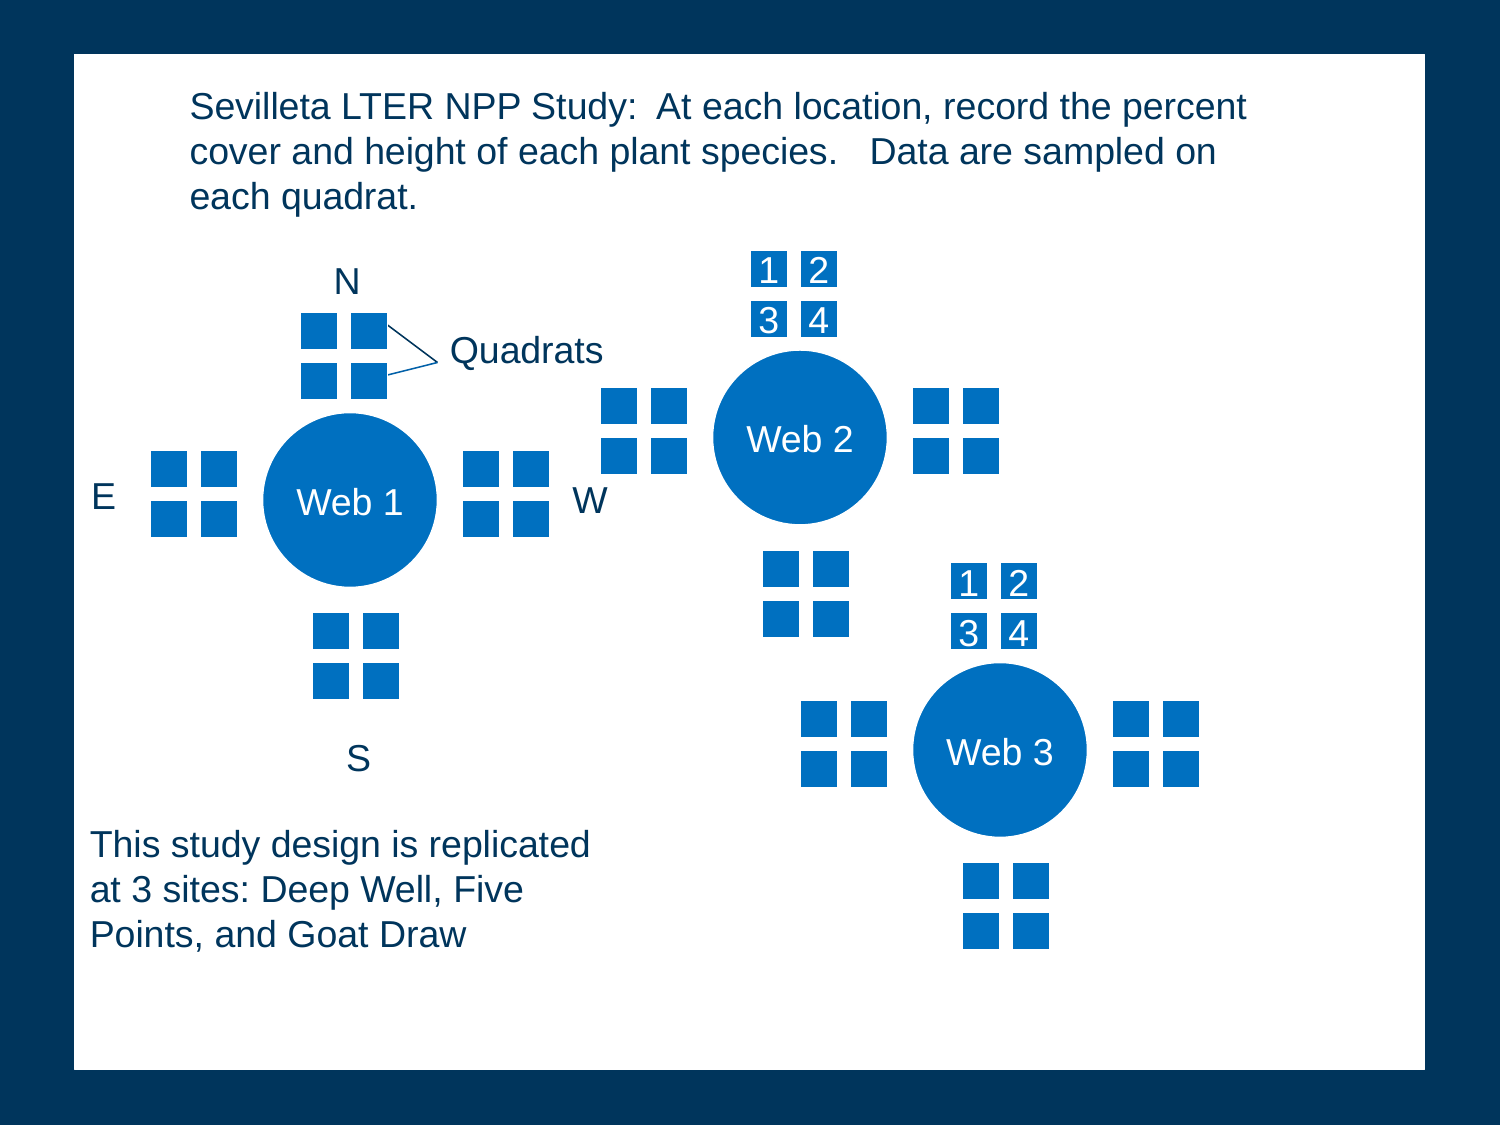

Sevilleta LTER NPP Study:  At each location, record the percent cover and height of each plant species.   Data are sampled on each quadrat.
N
N
1
2
3
4
1
2
3
4
Quadrats

Web 1

Plot

Web 2

E
W
E
W

1
2
3
4
Web 3

S
S
This study design is replicated at 3 sites: Deep Well, Five Points, and Goat Draw